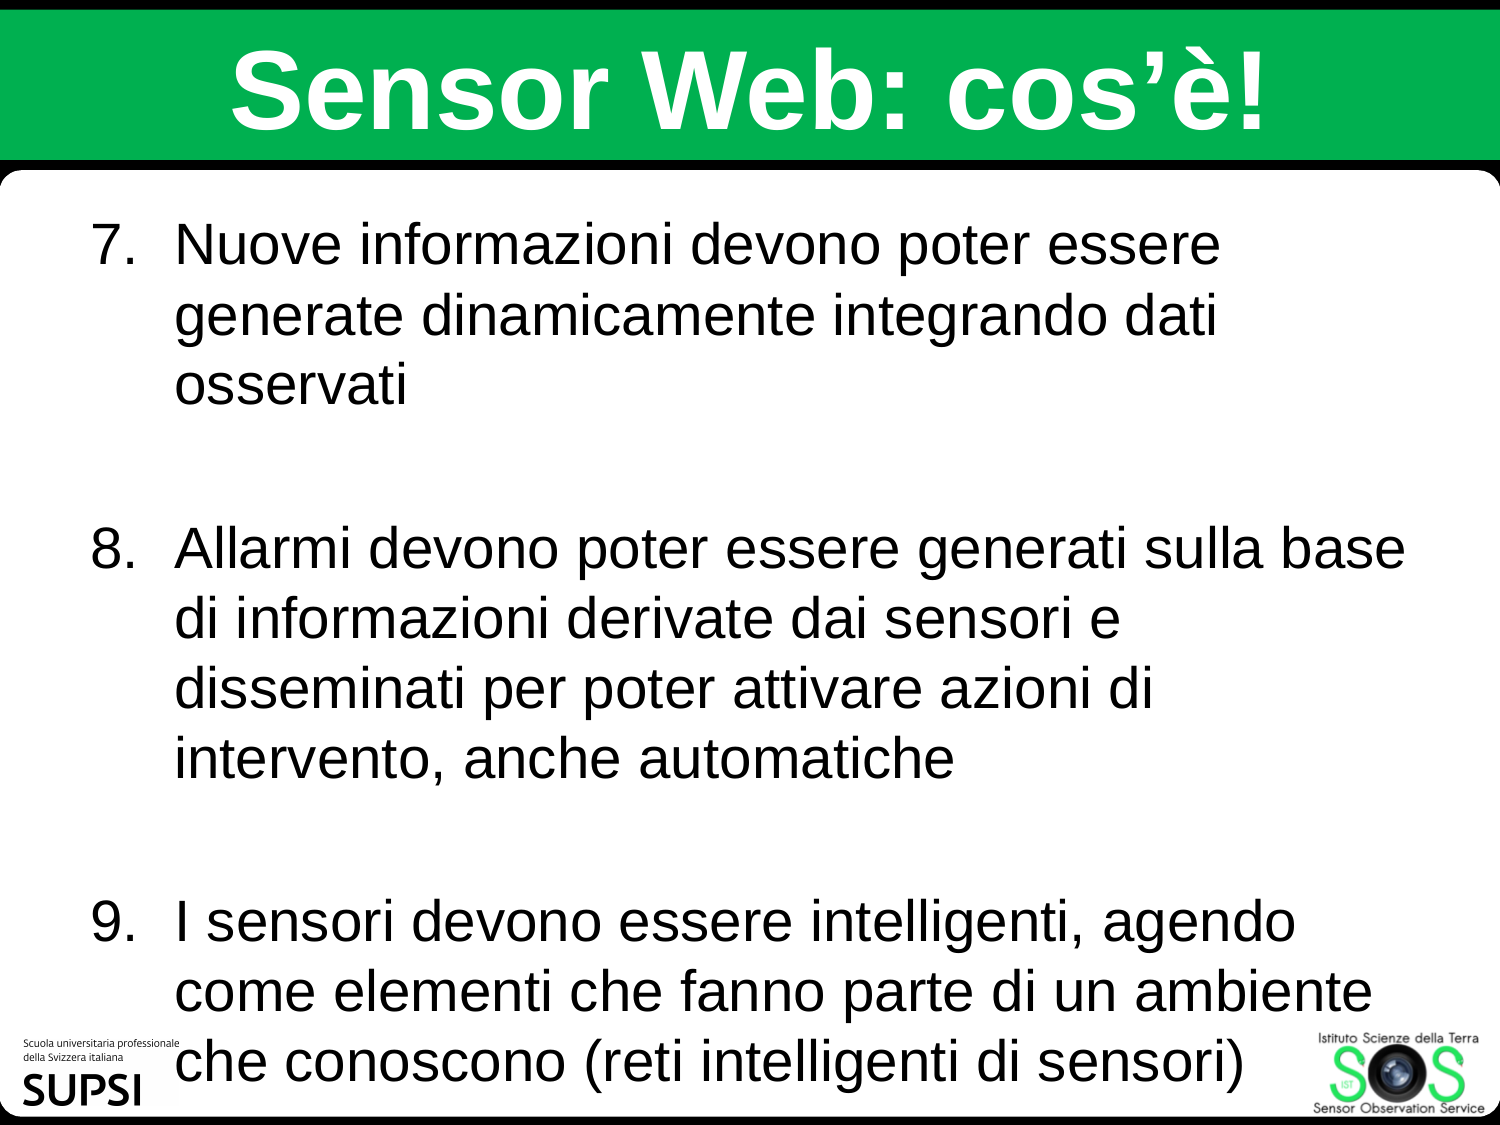

# Sensor Web: cos’è!
7. 	Nuove informazioni devono poter essere generate dinamicamente integrando dati osservati

8.	Allarmi devono poter essere generati sulla base di informazioni derivate dai sensori e disseminati per poter attivare azioni di intervento, anche automatiche

9.	I sensori devono essere intelligenti, agendo come elementi che fanno parte di un ambiente che conoscono (reti intelligenti di sensori)